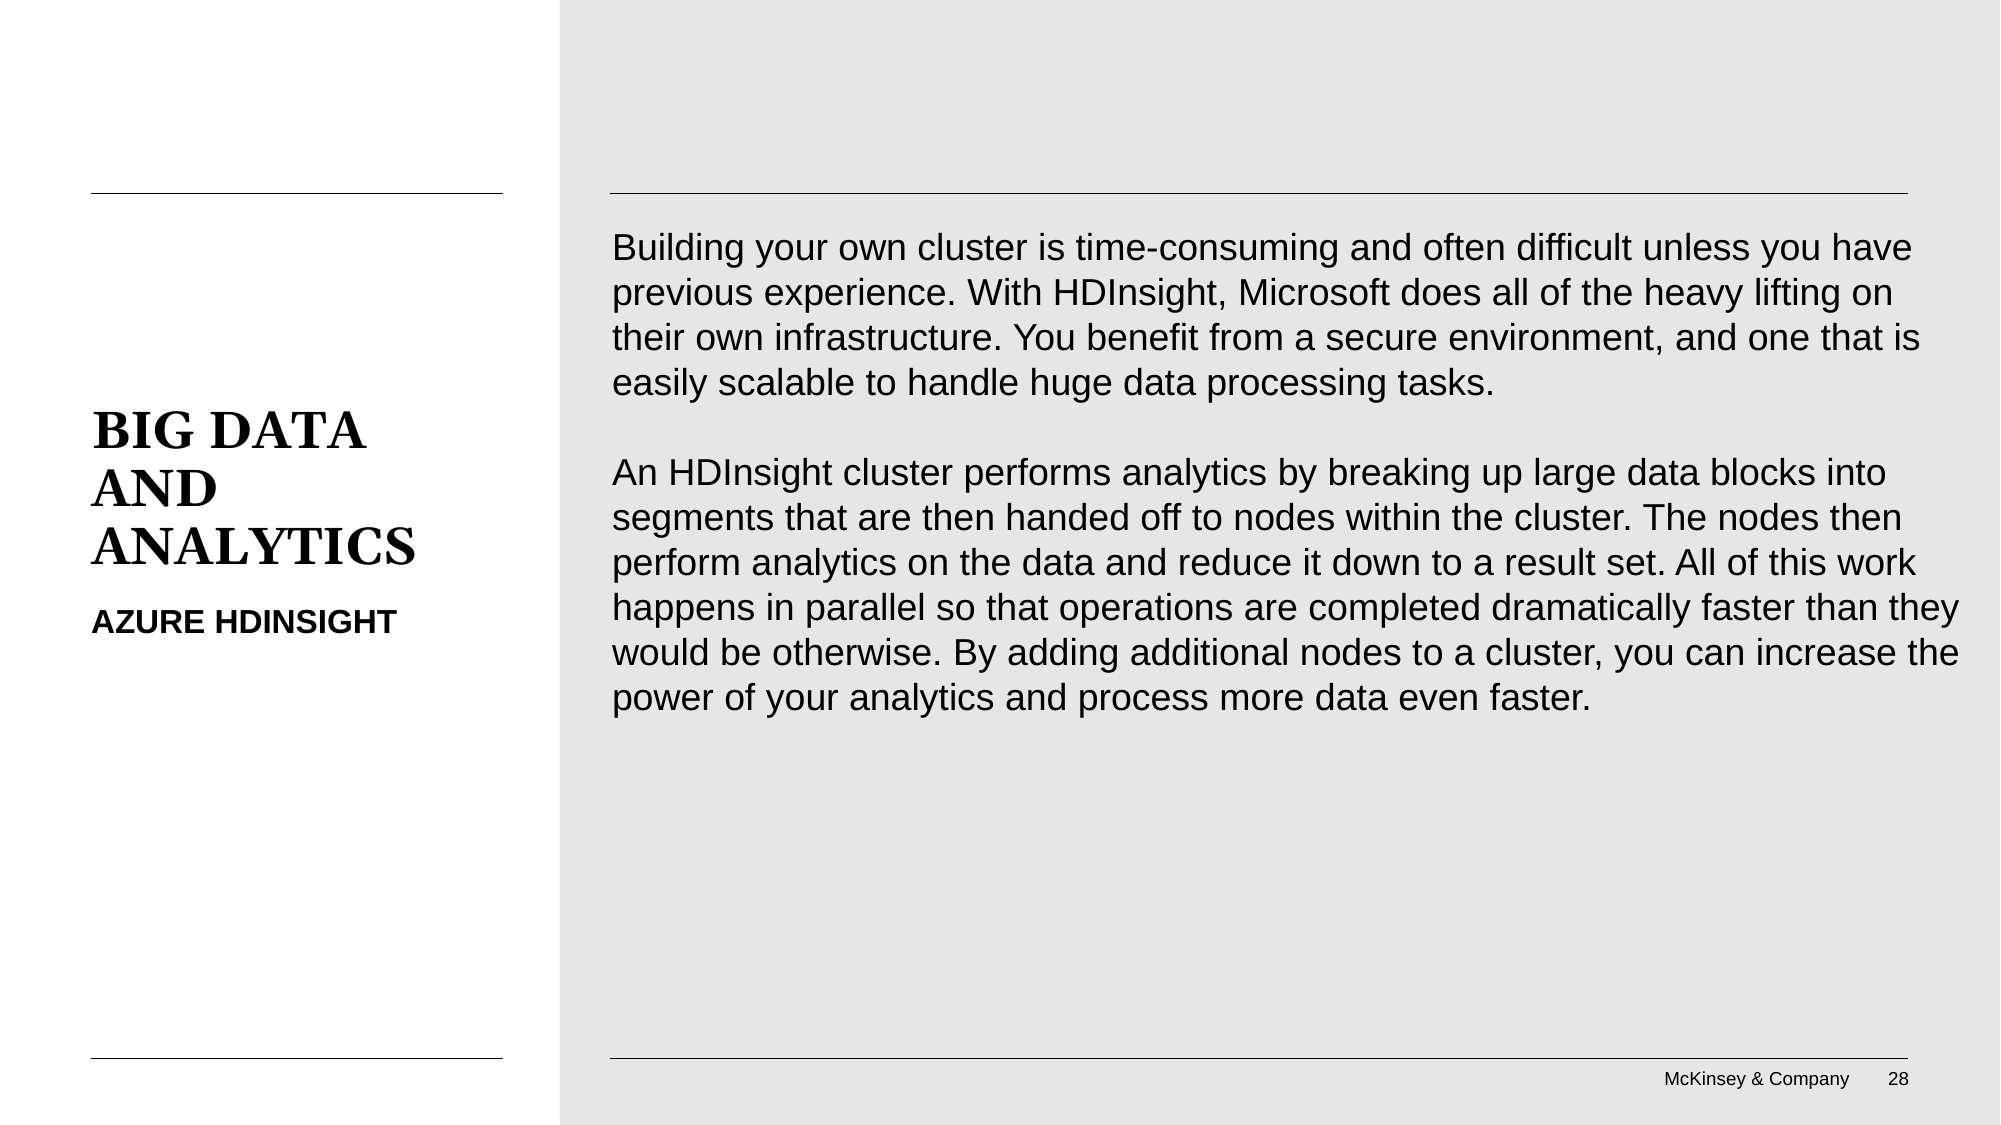

Building your own cluster is time-consuming and often difficult unless you have previous experience. With HDInsight, Microsoft does all of the heavy lifting on their own infrastructure. You benefit from a secure environment, and one that is easily scalable to handle huge data processing tasks.

An HDInsight cluster performs analytics by breaking up large data blocks into segments that are then handed off to nodes within the cluster. The nodes then perform analytics on the data and reduce it down to a result set. All of this work happens in parallel so that operations are completed dramatically faster than they would be otherwise. By adding additional nodes to a cluster, you can increase the power of your analytics and process more data even faster.
# Big Data and analytics
Azure HDInsight